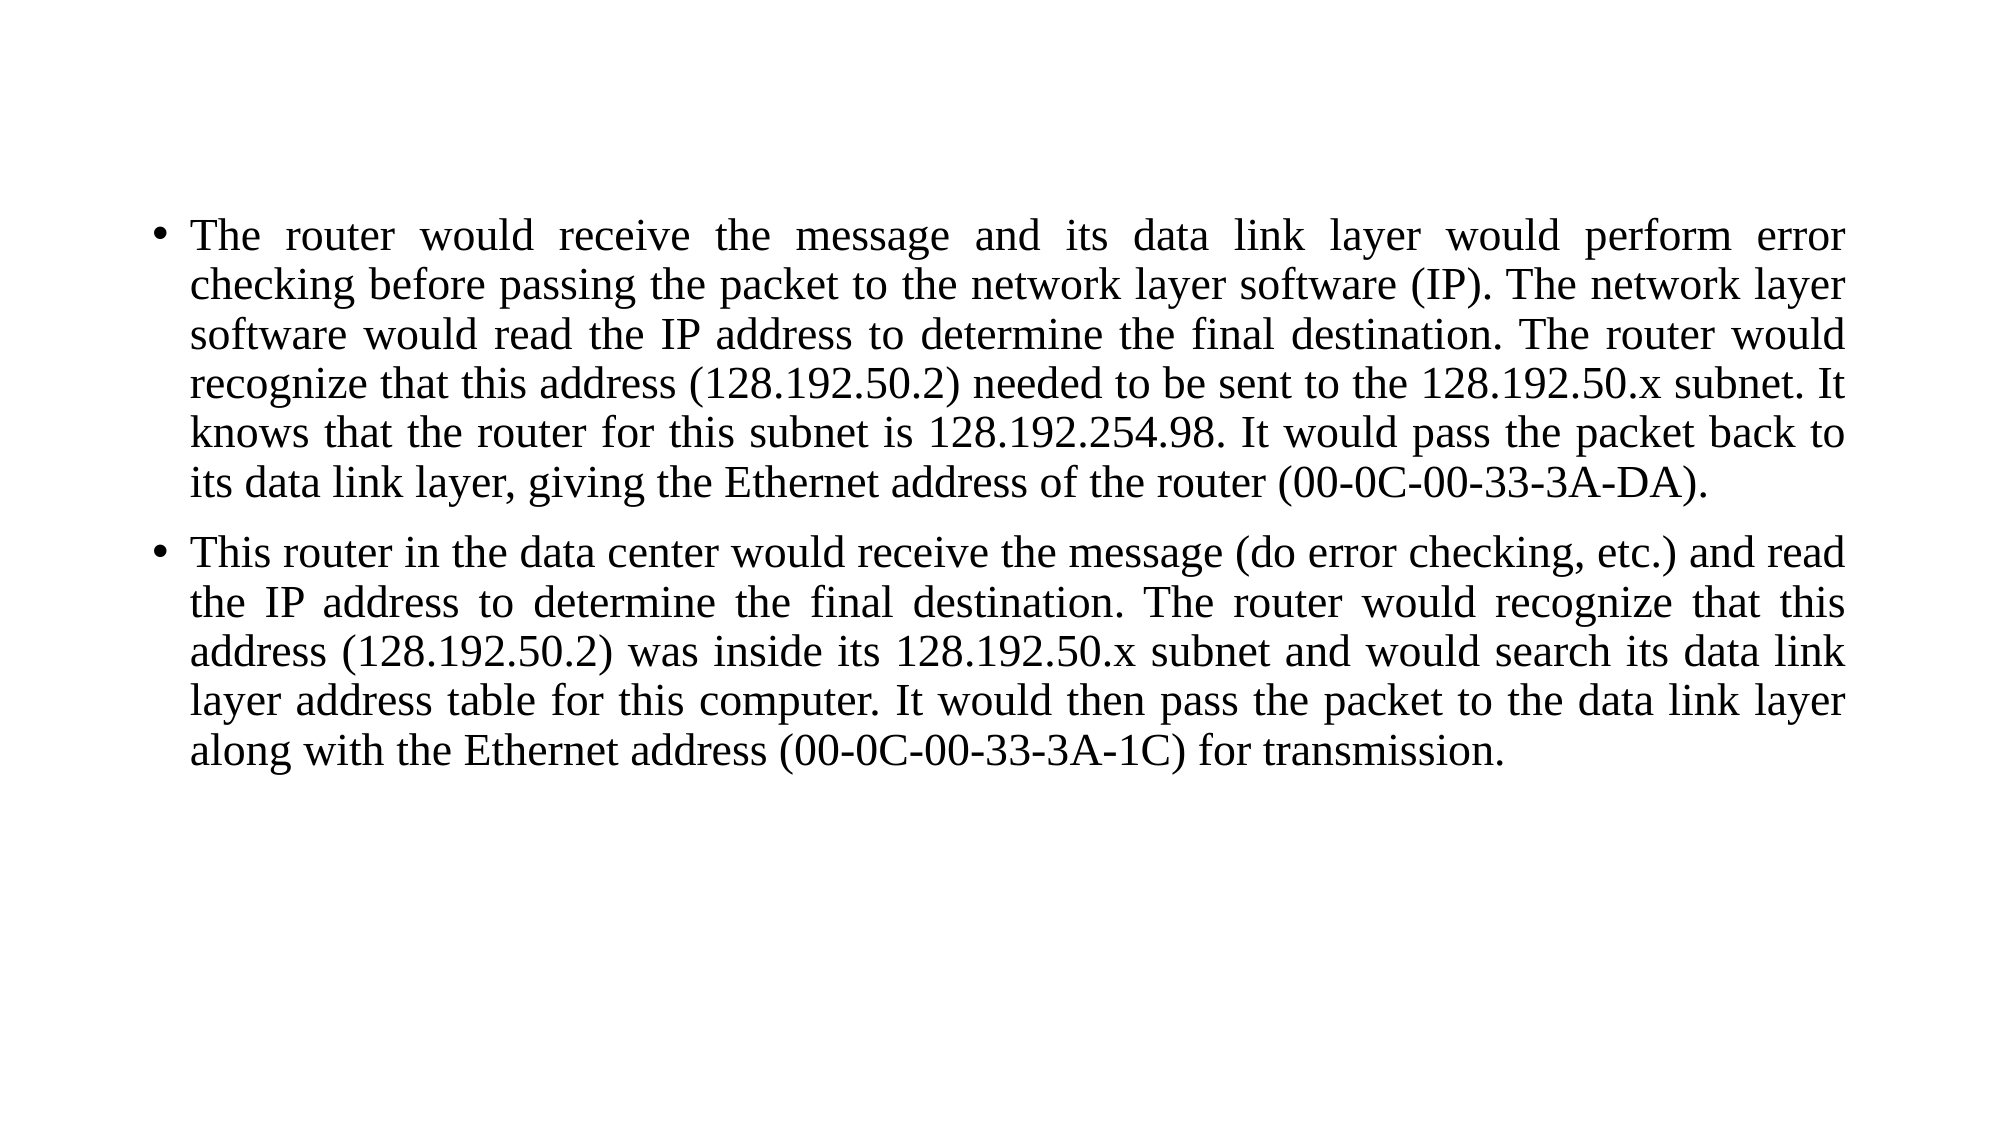

#
The router would receive the message and its data link layer would perform error checking before passing the packet to the network layer software (IP). The network layer software would read the IP address to determine the final destination. The router would recognize that this address (128.192.50.2) needed to be sent to the 128.192.50.x subnet. It knows that the router for this subnet is 128.192.254.98. It would pass the packet back to its data link layer, giving the Ethernet address of the router (00-0C-00-33-3A-DA).
This router in the data center would receive the message (do error checking, etc.) and read the IP address to determine the final destination. The router would recognize that this address (128.192.50.2) was inside its 128.192.50.x subnet and would search its data link layer address table for this computer. It would then pass the packet to the data link layer along with the Ethernet address (00-0C-00-33-3A-1C) for transmission.